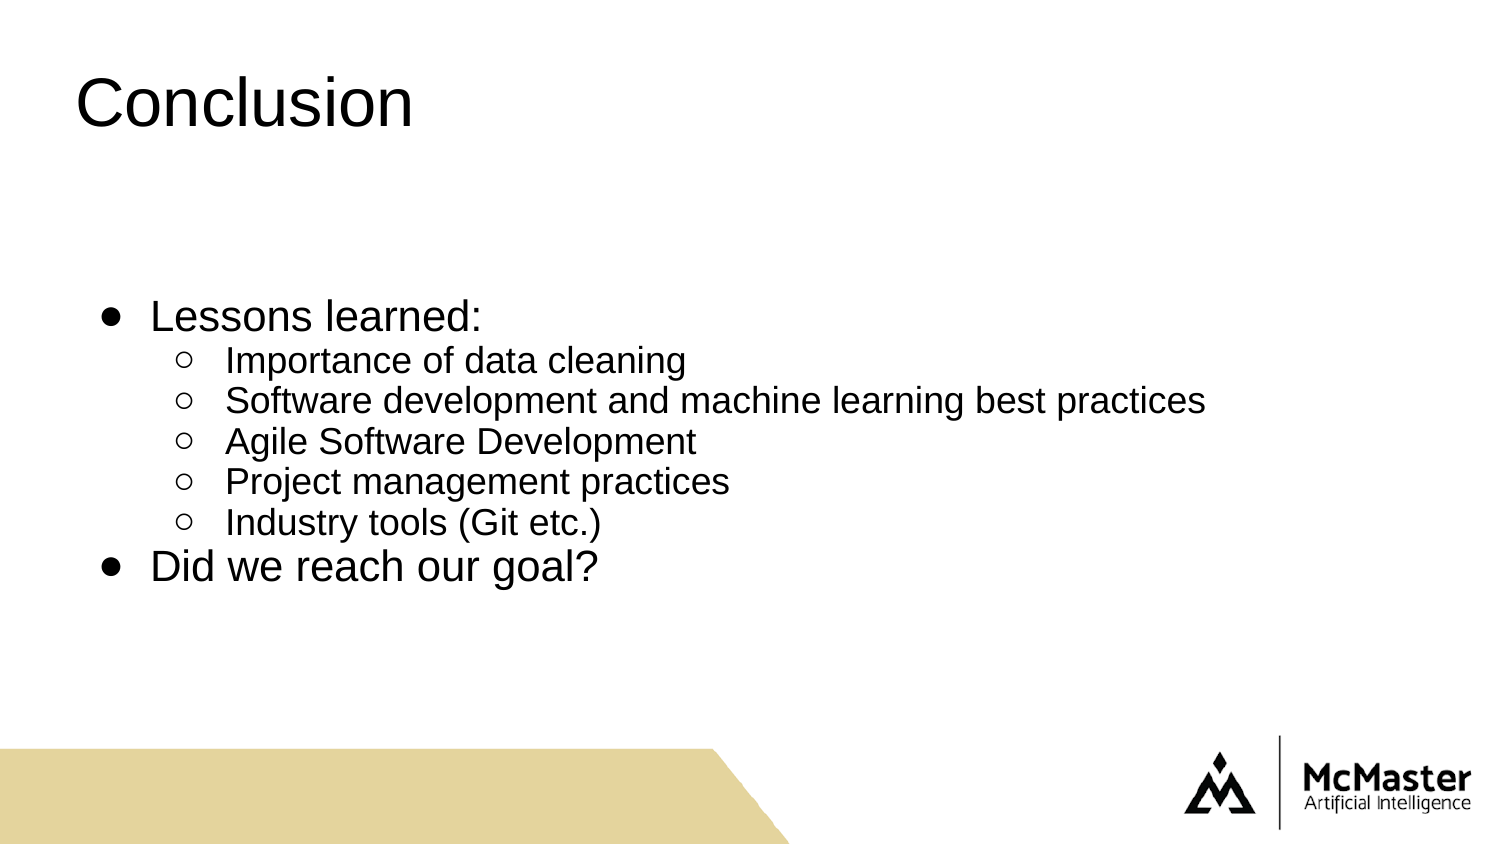

# Conclusion
Lessons learned:
Importance of data cleaning
Software development and machine learning best practices
Agile Software Development
Project management practices
Industry tools (Git etc.)
Did we reach our goal?